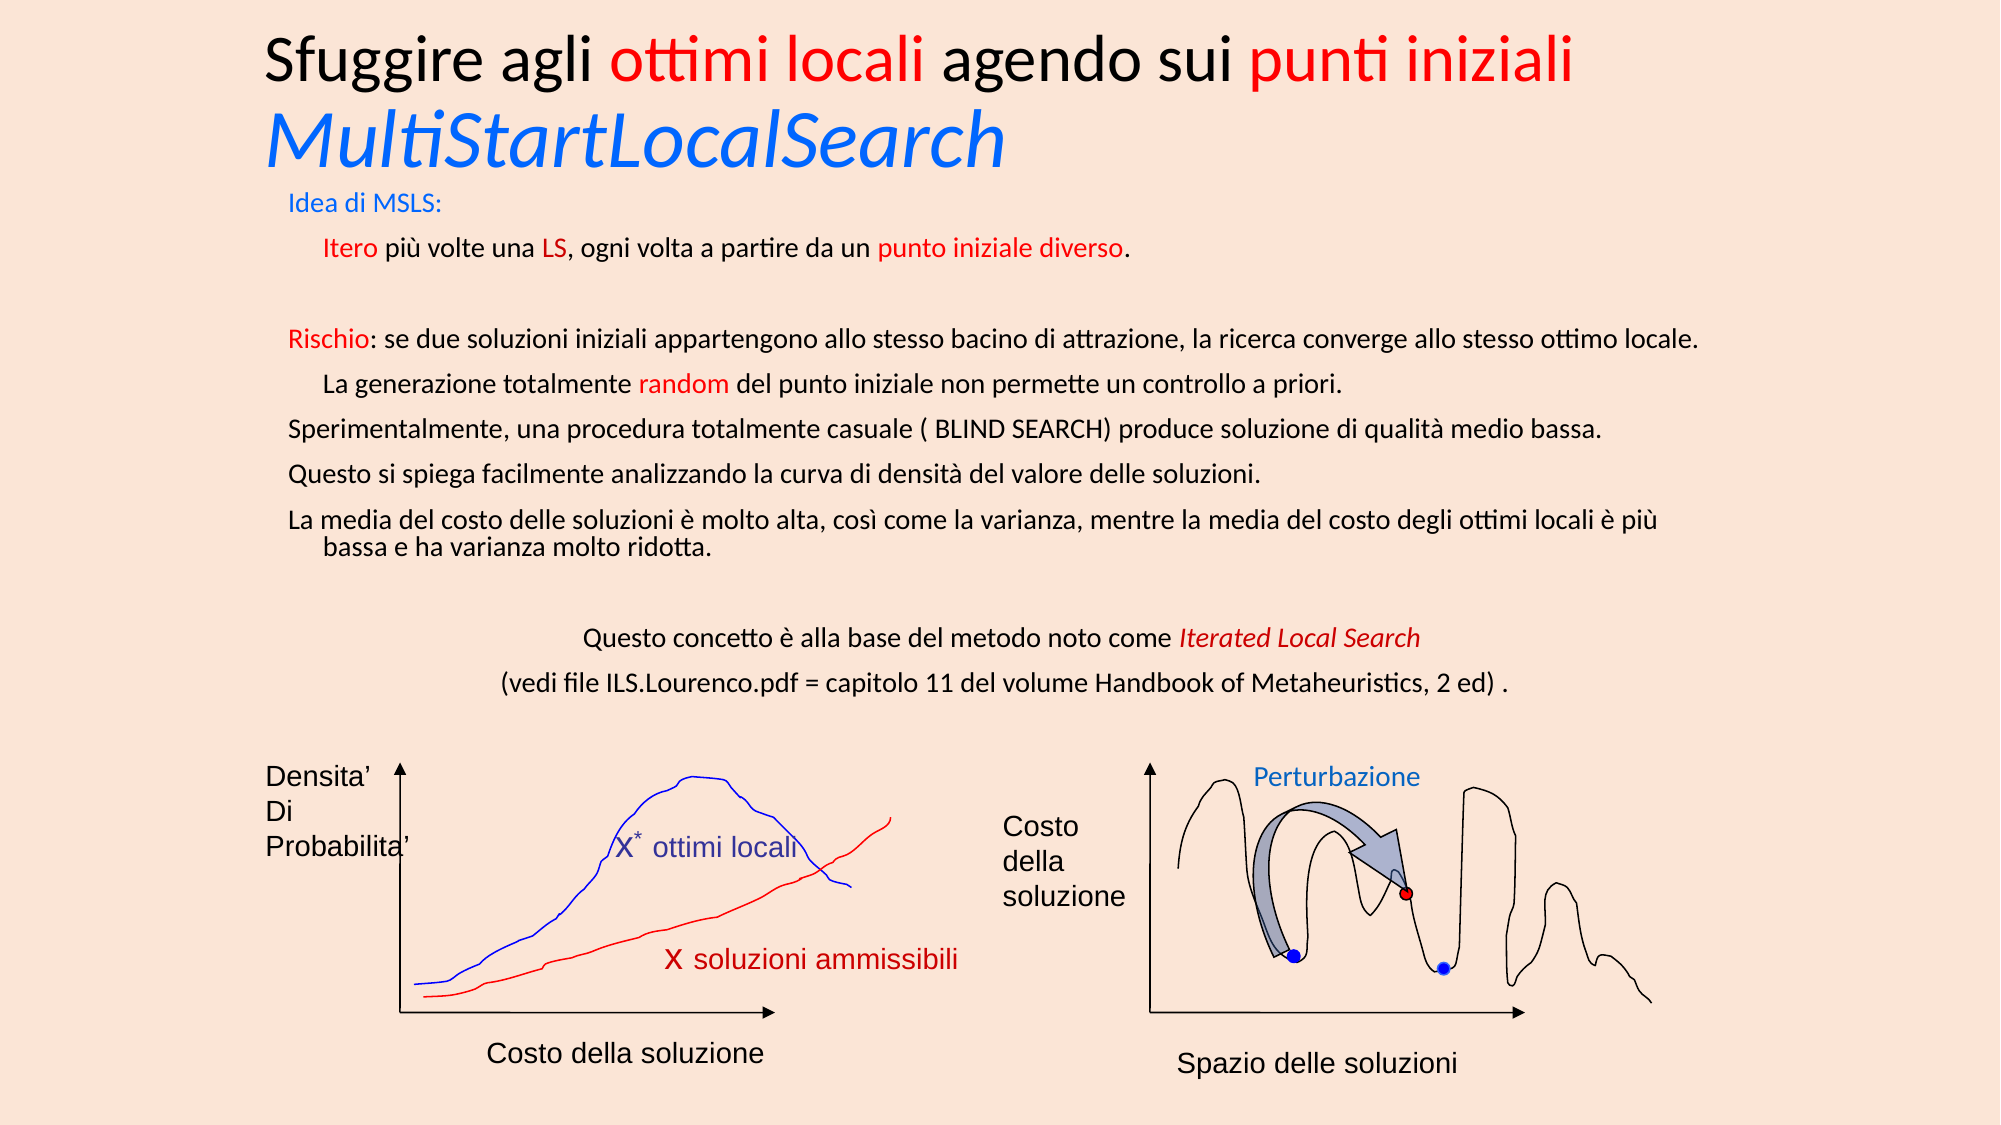

# Sfuggire agli ottimi locali agendo sui punti iniziali MultiStartLocalSearch
Idea di MSLS:
	Itero più volte una LS, ogni volta a partire da un punto iniziale diverso.

Rischio: se due soluzioni iniziali appartengono allo stesso bacino di attrazione, la ricerca converge allo stesso ottimo locale.
	La generazione totalmente random del punto iniziale non permette un controllo a priori.
Sperimentalmente, una procedura totalmente casuale ( BLIND SEARCH) produce soluzione di qualità medio bassa.
Questo si spiega facilmente analizzando la curva di densità del valore delle soluzioni.
La media del costo delle soluzioni è molto alta, così come la varianza, mentre la media del costo degli ottimi locali è più bassa e ha varianza molto ridotta.

Questo concetto è alla base del metodo noto come Iterated Local Search
(vedi file ILS.Lourenco.pdf = capitolo 11 del volume Handbook of Metaheuristics, 2 ed) .
Densita’
Di
Probabilita’
Perturbazione

Costo
della
soluzione

x* ottimi locali

x soluzioni ammissibili

Costo della soluzione
Spazio delle soluzioni